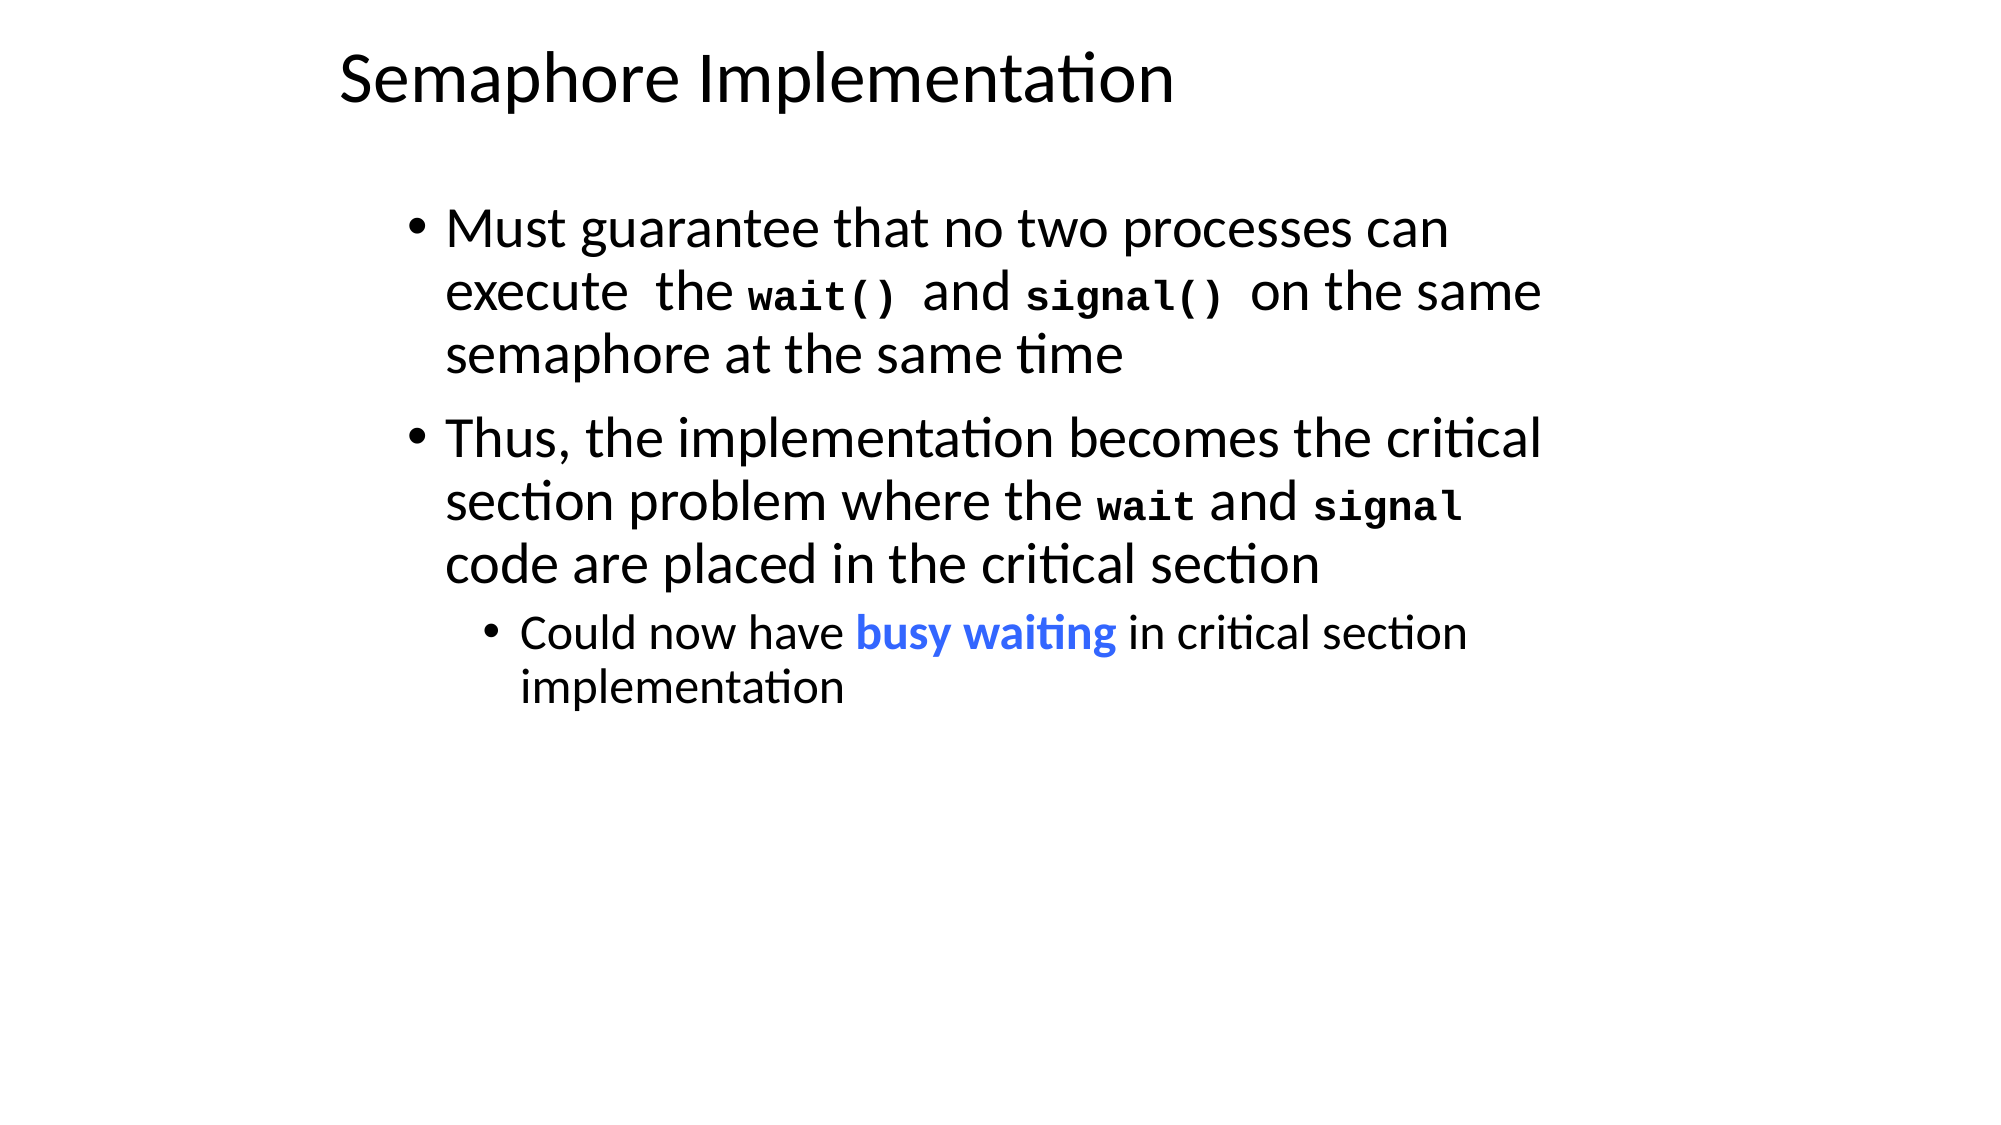

# Semaphore Implementation
Must guarantee that no two processes can execute  the wait() and signal() on the same semaphore at the same time
Thus, the implementation becomes the critical section problem where the wait and signal code are placed in the critical section
Could now have busy waiting in critical section implementation